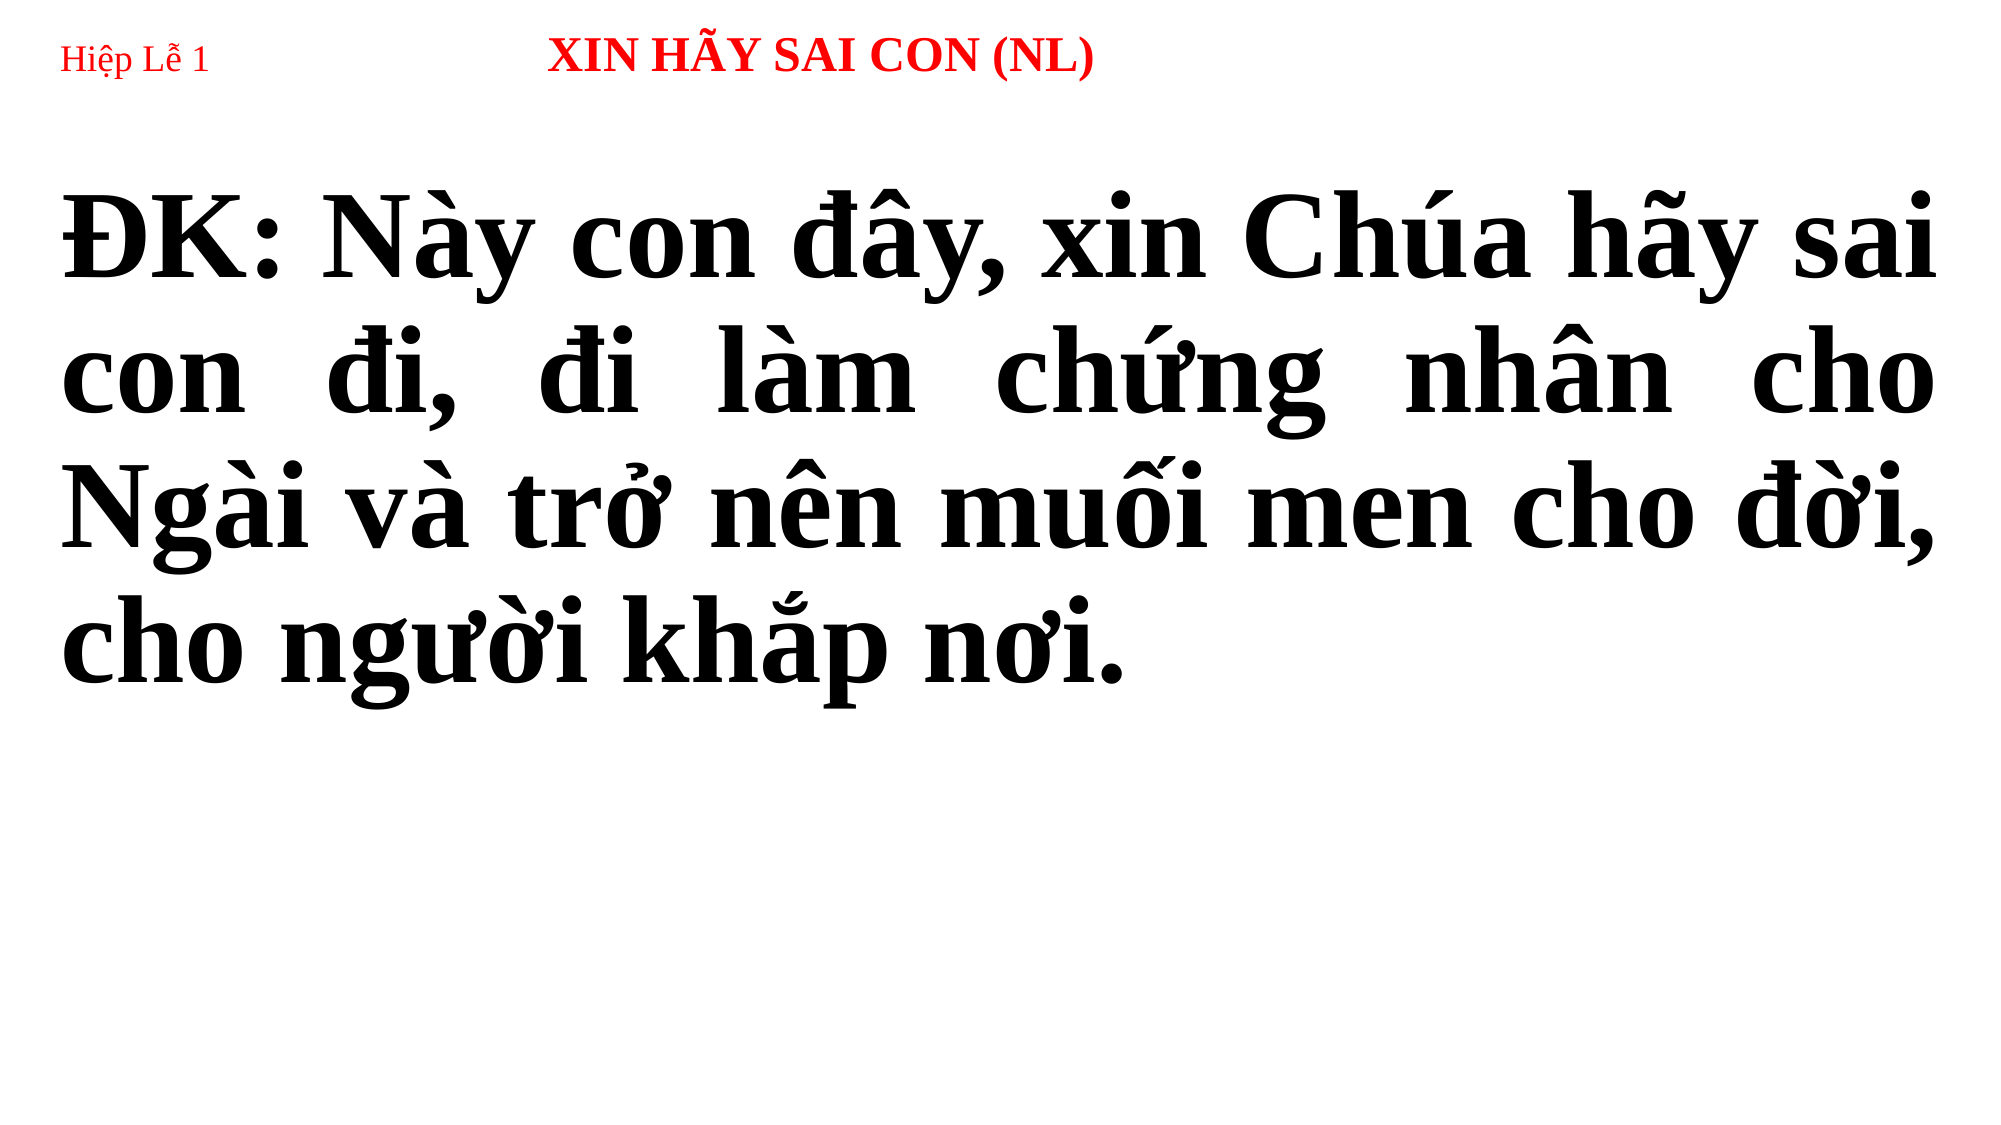

# Hiệp Lễ 1                    	    XIN HÃY SAI CON (NL)
ĐK: Này con đây, xin Chúa hãy sai con đi, đi làm chứng nhân cho Ngài và trở nên muối men cho đời, cho người khắp nơi.